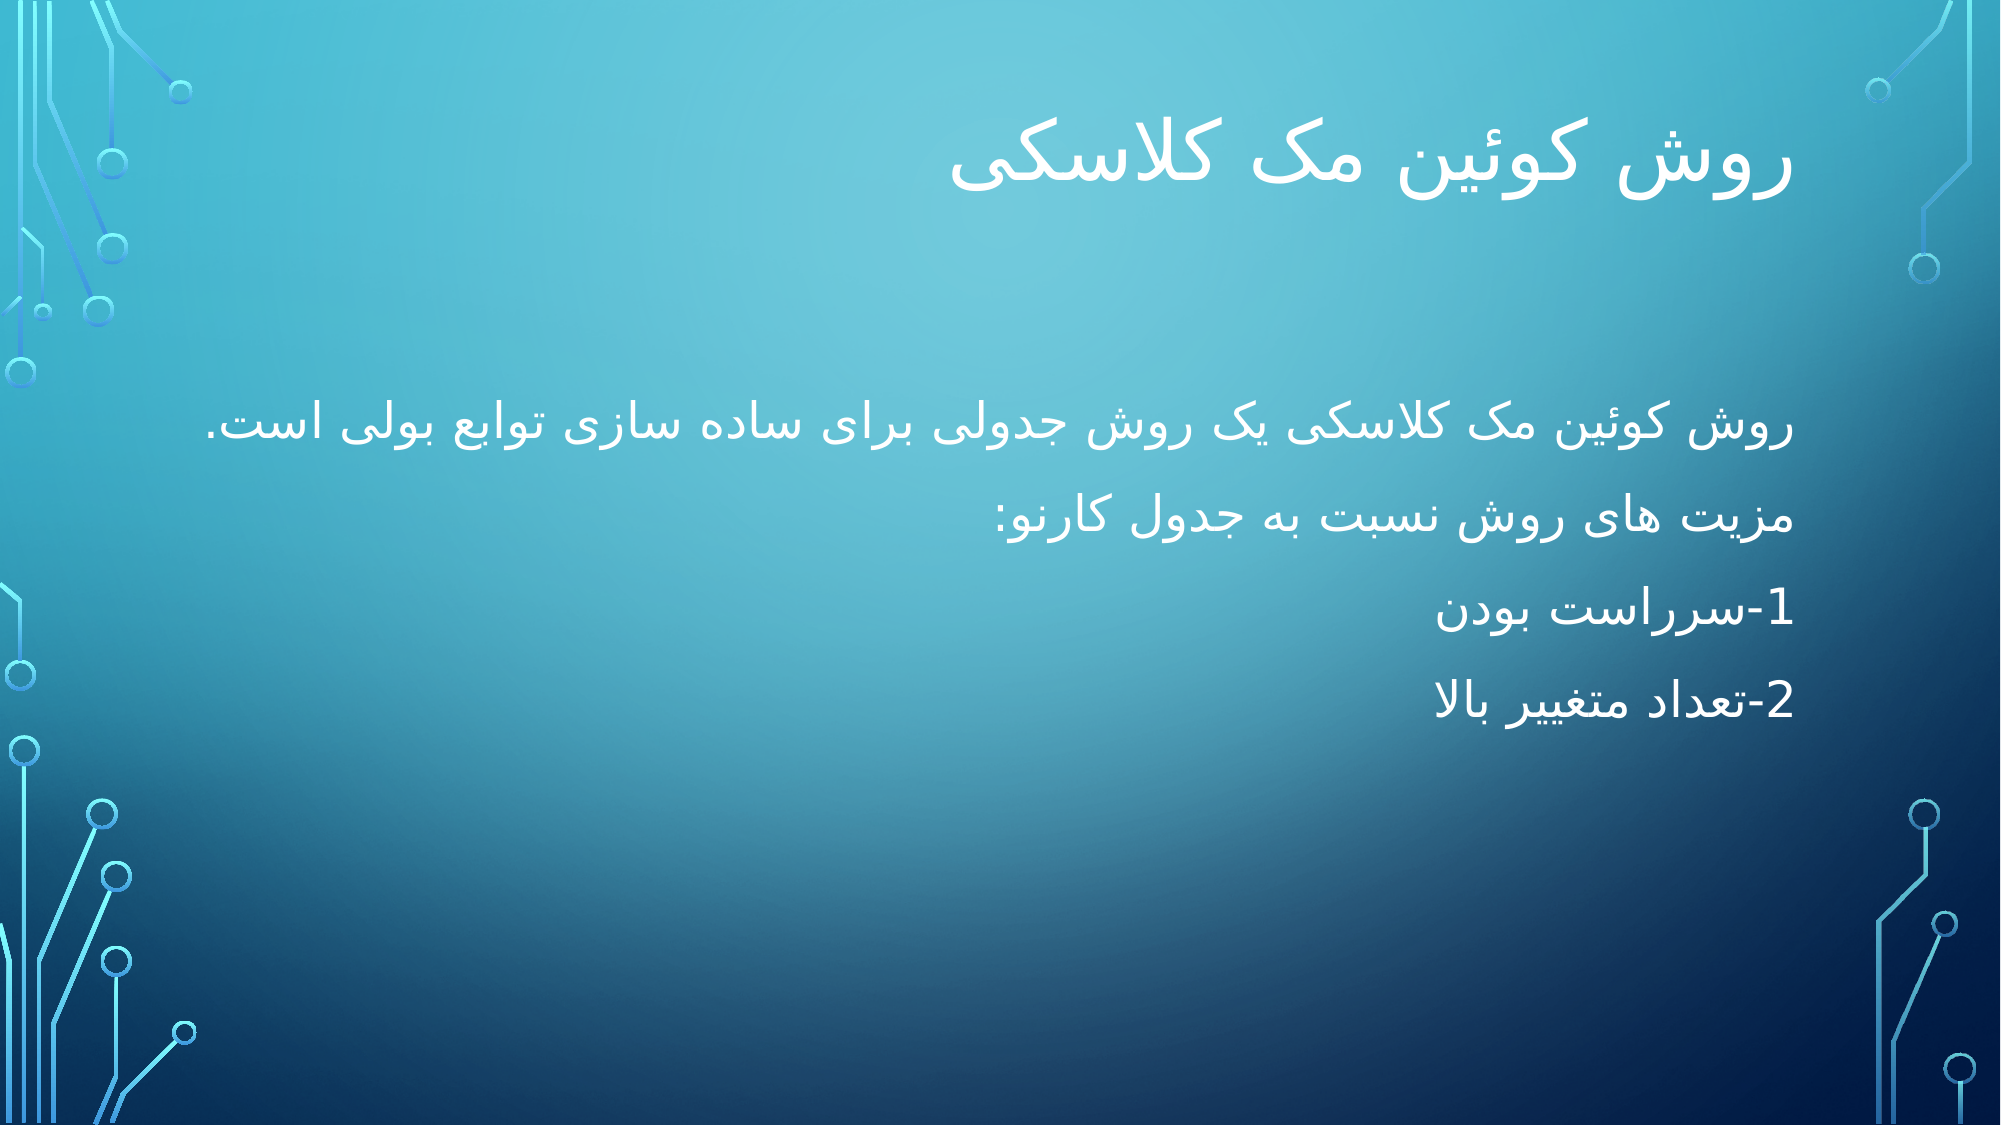

# روش کوئین مک کلاسکی
روش کوئین مک کلاسکی یک روش جدولی برای ساده سازی توابع بولی است.
مزیت های روش نسبت به جدول کارنو:
1-سرراست بودن
2-تعداد متغییر بالا